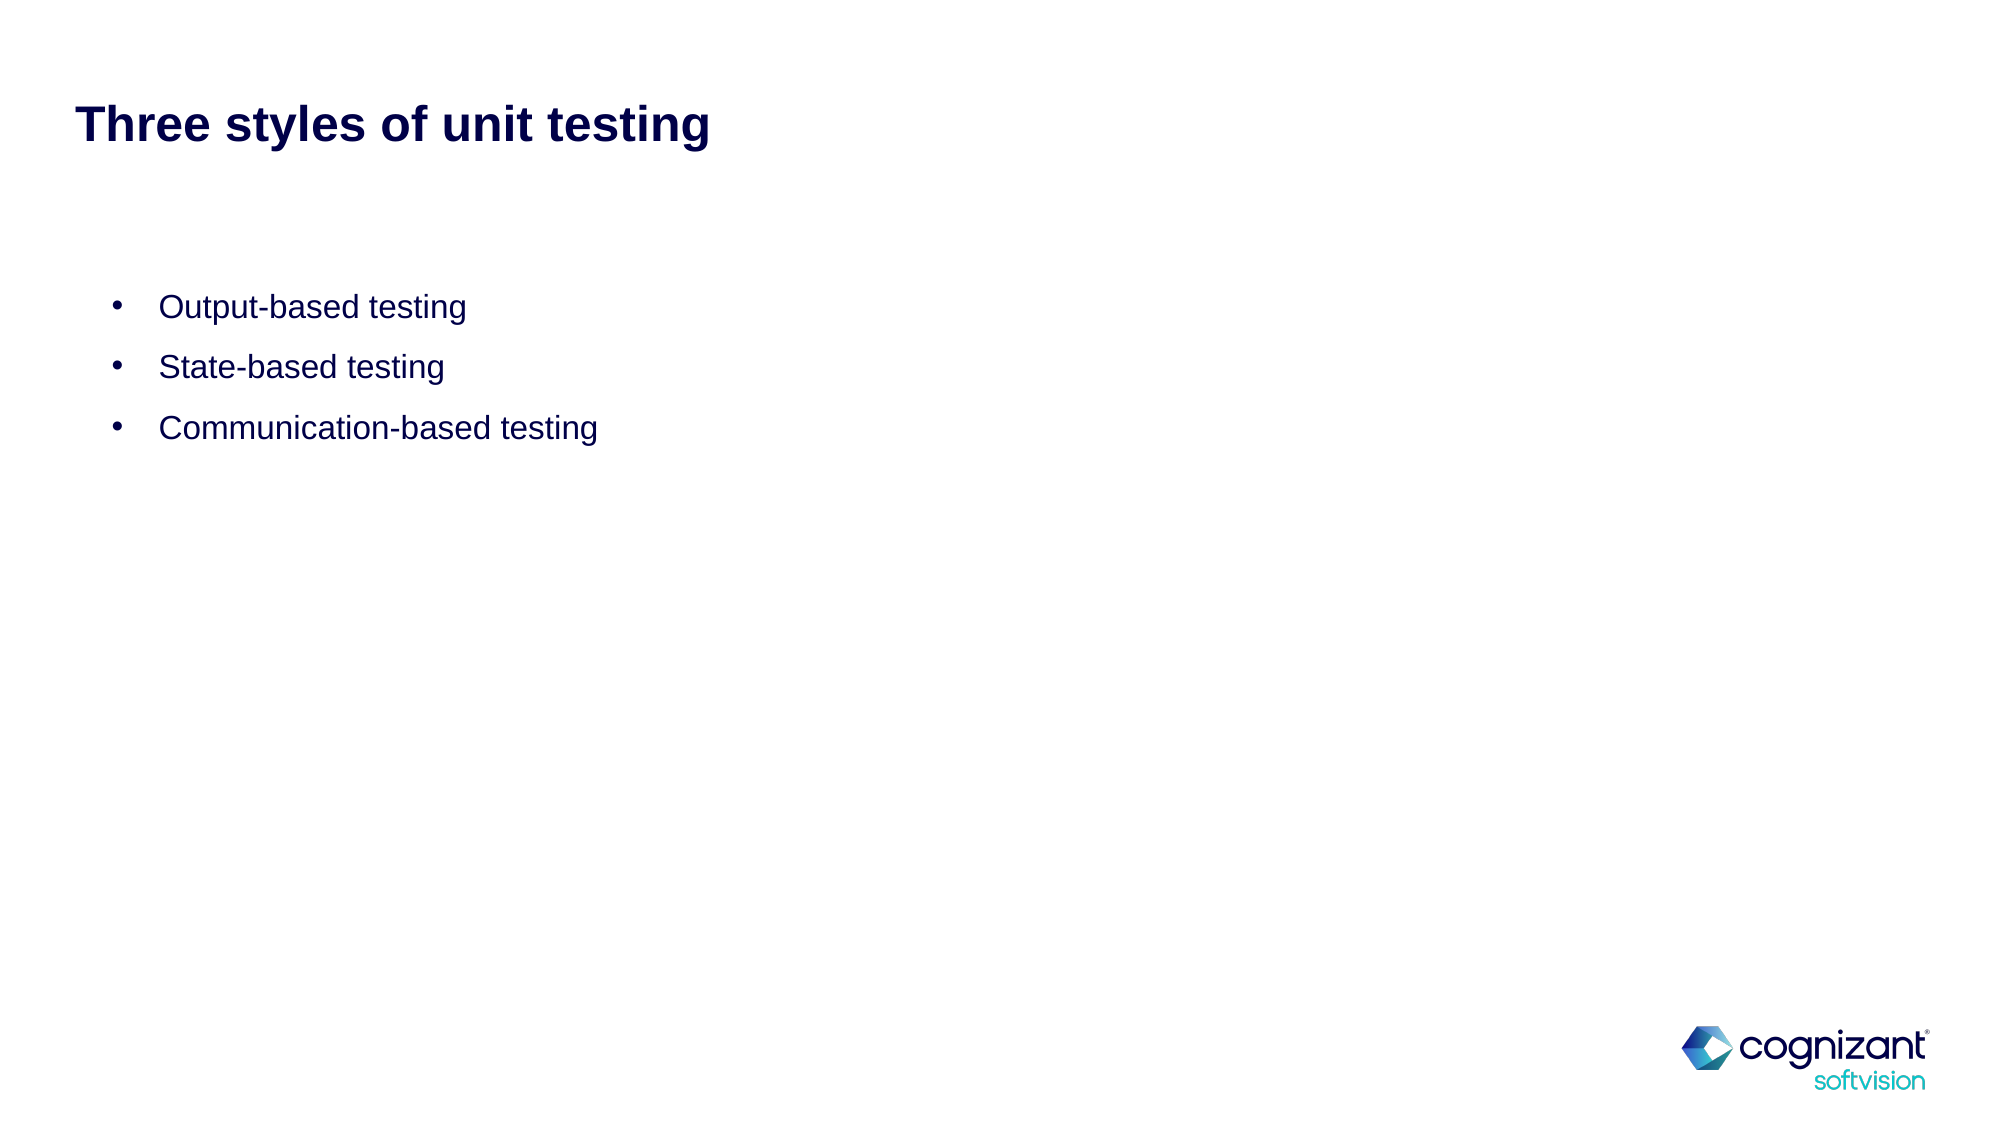

# Three styles of unit testing

Output-based testing
State-based testing
Communication-based testing